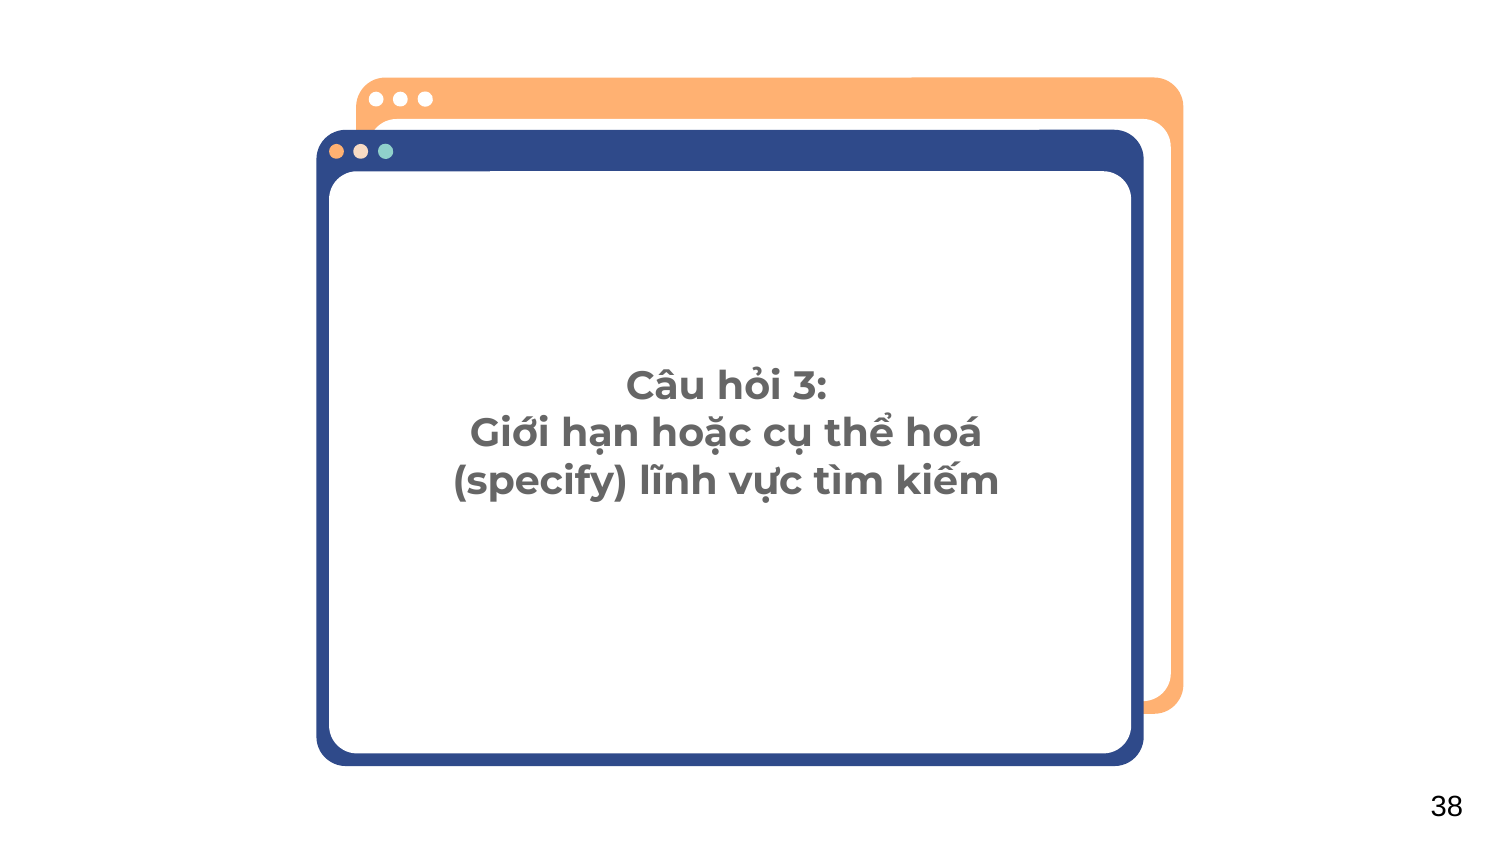

Câu hỏi 3:
Giới hạn hoặc cụ thể hoá (specify) lĩnh vực tìm kiếm
38